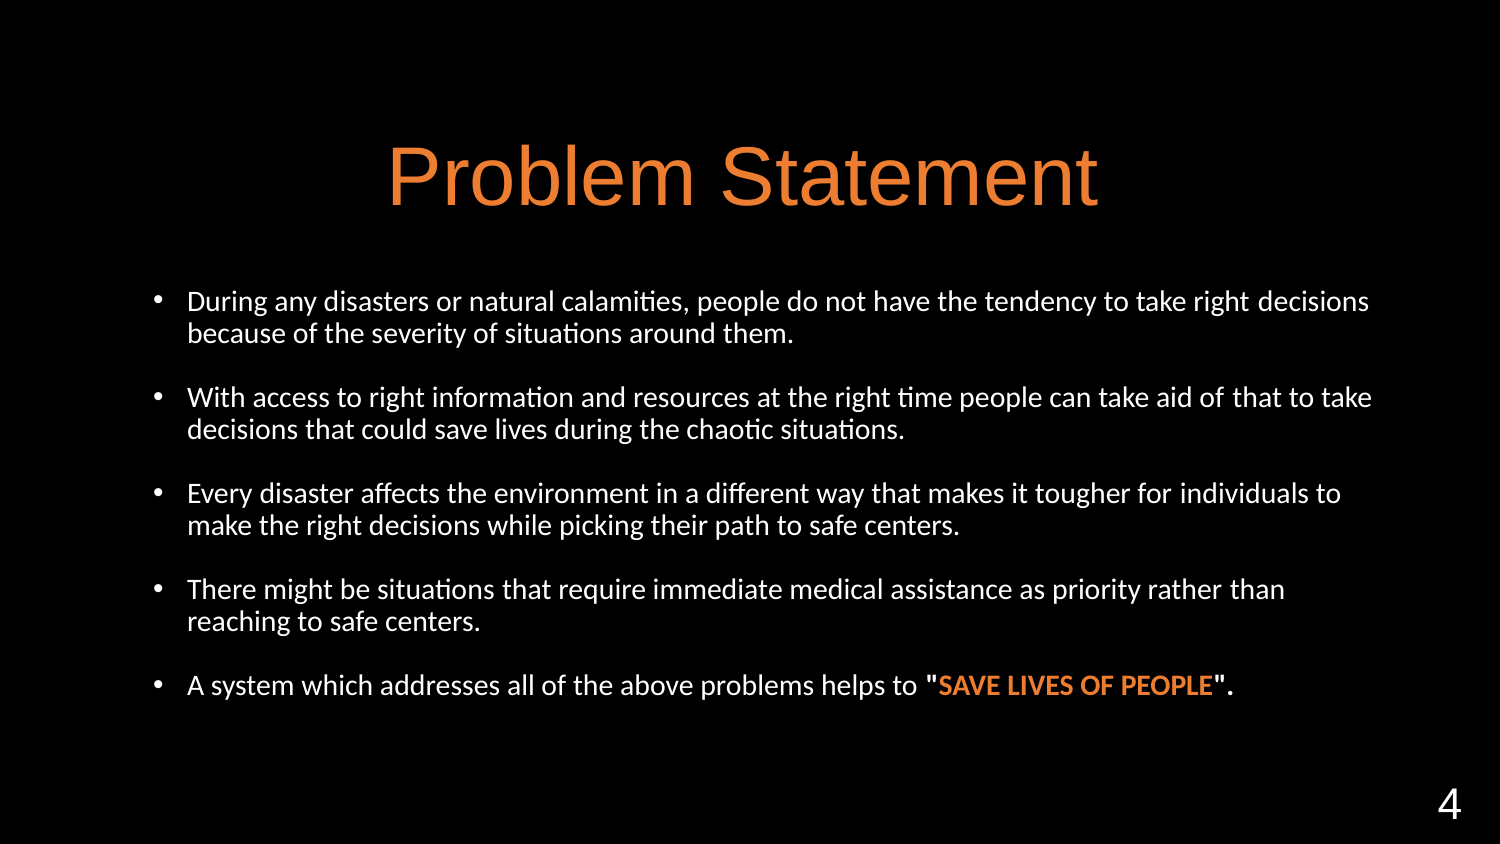

# Problem Statement

During any disasters or natural calamities, people do not have the tendency to take right decisions because of the severity of situations around them.

With access to right information and resources at the right time people can take aid of that to take decisions that could save lives during the chaotic situations.

Every disaster affects the environment in a different way that makes it tougher for individuals to make the right decisions while picking their path to safe centers.

There might be situations that require immediate medical assistance as priority rather than reaching to safe centers.

A system which addresses all of the above problems helps to "SAVE LIVES OF PEOPLE".
4